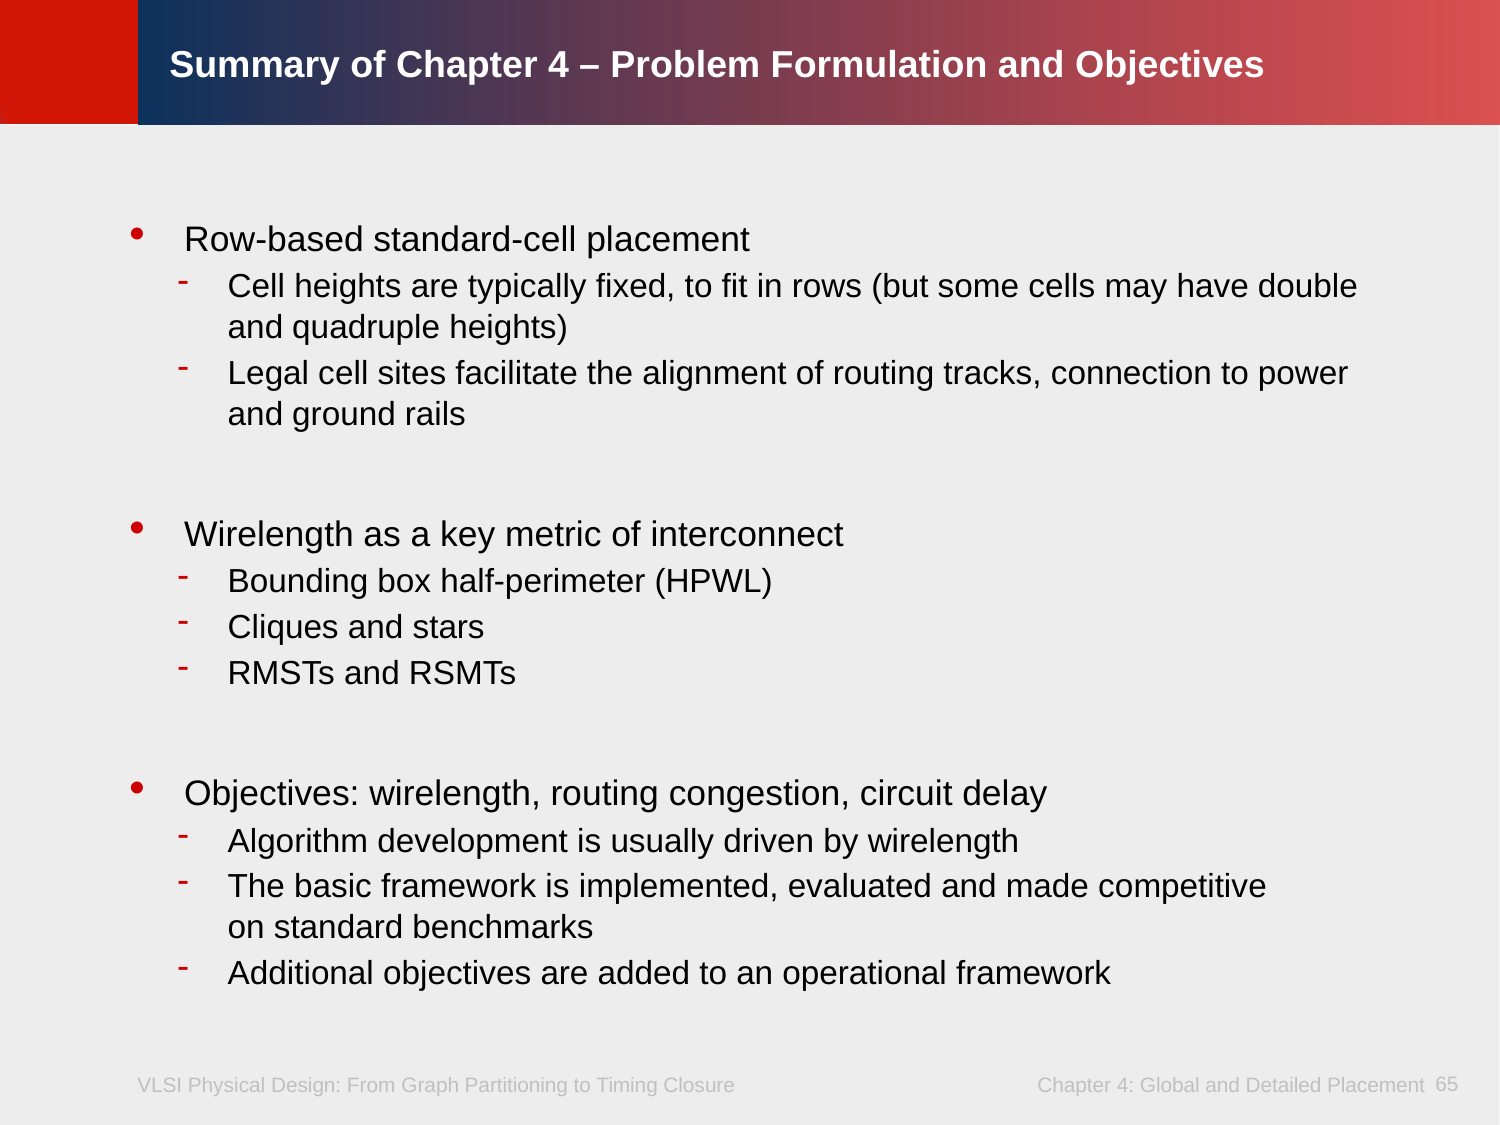

# Summary of Chapter 4 – Problem Formulation and Objectives
Row-based standard-cell placement
Cell heights are typically fixed, to fit in rows (but some cells may have double
and quadruple heights)
Legal cell sites facilitate the alignment of routing tracks, connection to power
and ground rails

Wirelength as a key metric of interconnect
Bounding box half-perimeter (HPWL)
Cliques and stars
RMSTs and RSMTs

Objectives: wirelength, routing congestion, circuit delay
Algorithm development is usually driven by wirelength
The basic framework is implemented, evaluated and made competitive
on standard benchmarks
Additional objectives are added to an operational framework
65